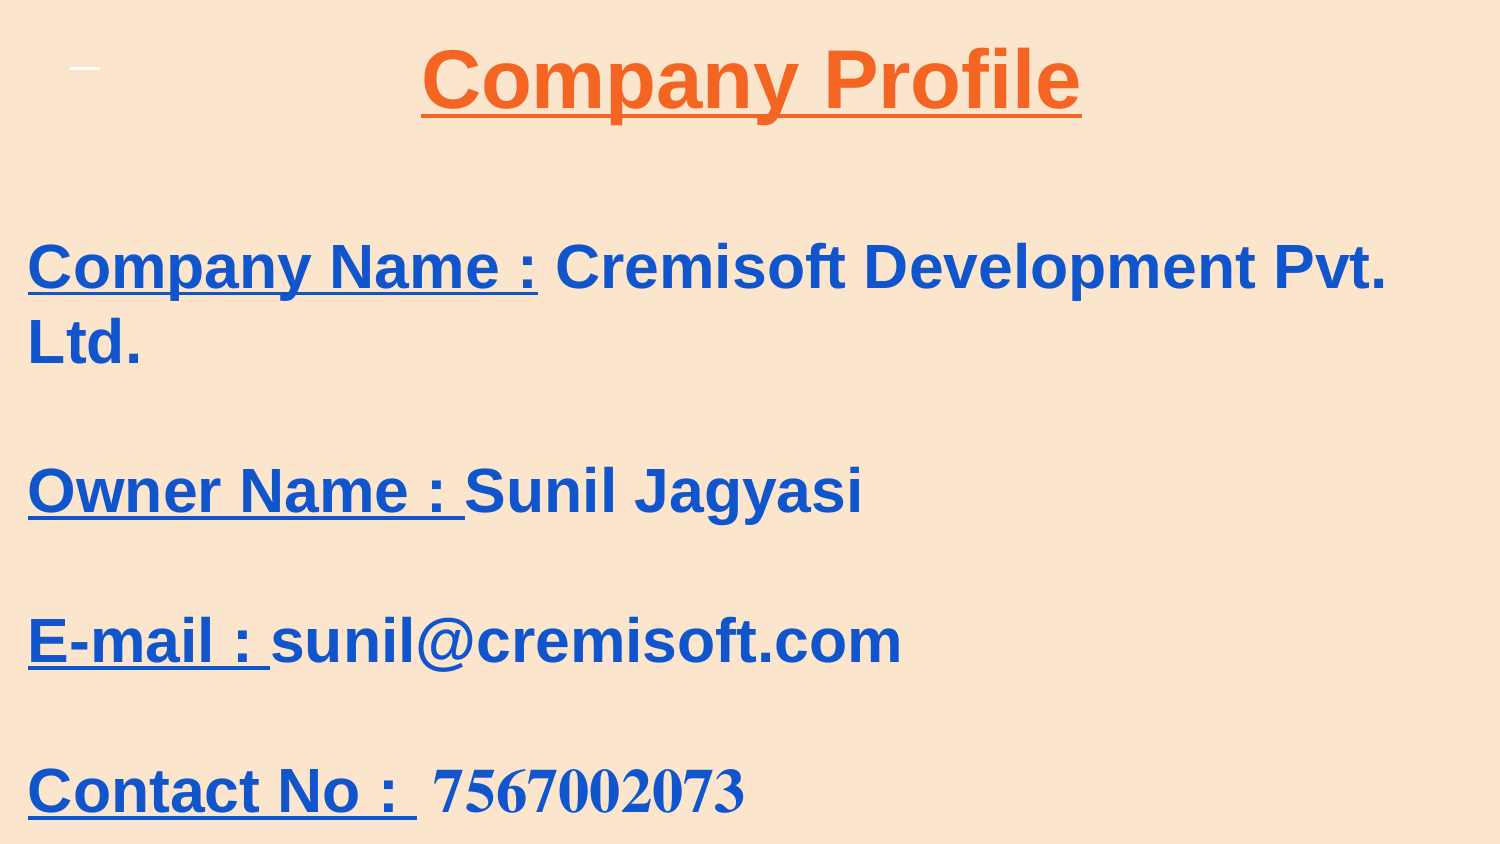

# Company Profile

Company Name : Cremisoft Development Pvt. Ltd.

Owner Name : Sunil Jagyasi

E-mail : sunil@cremisoft.com

Contact No :  7567002073